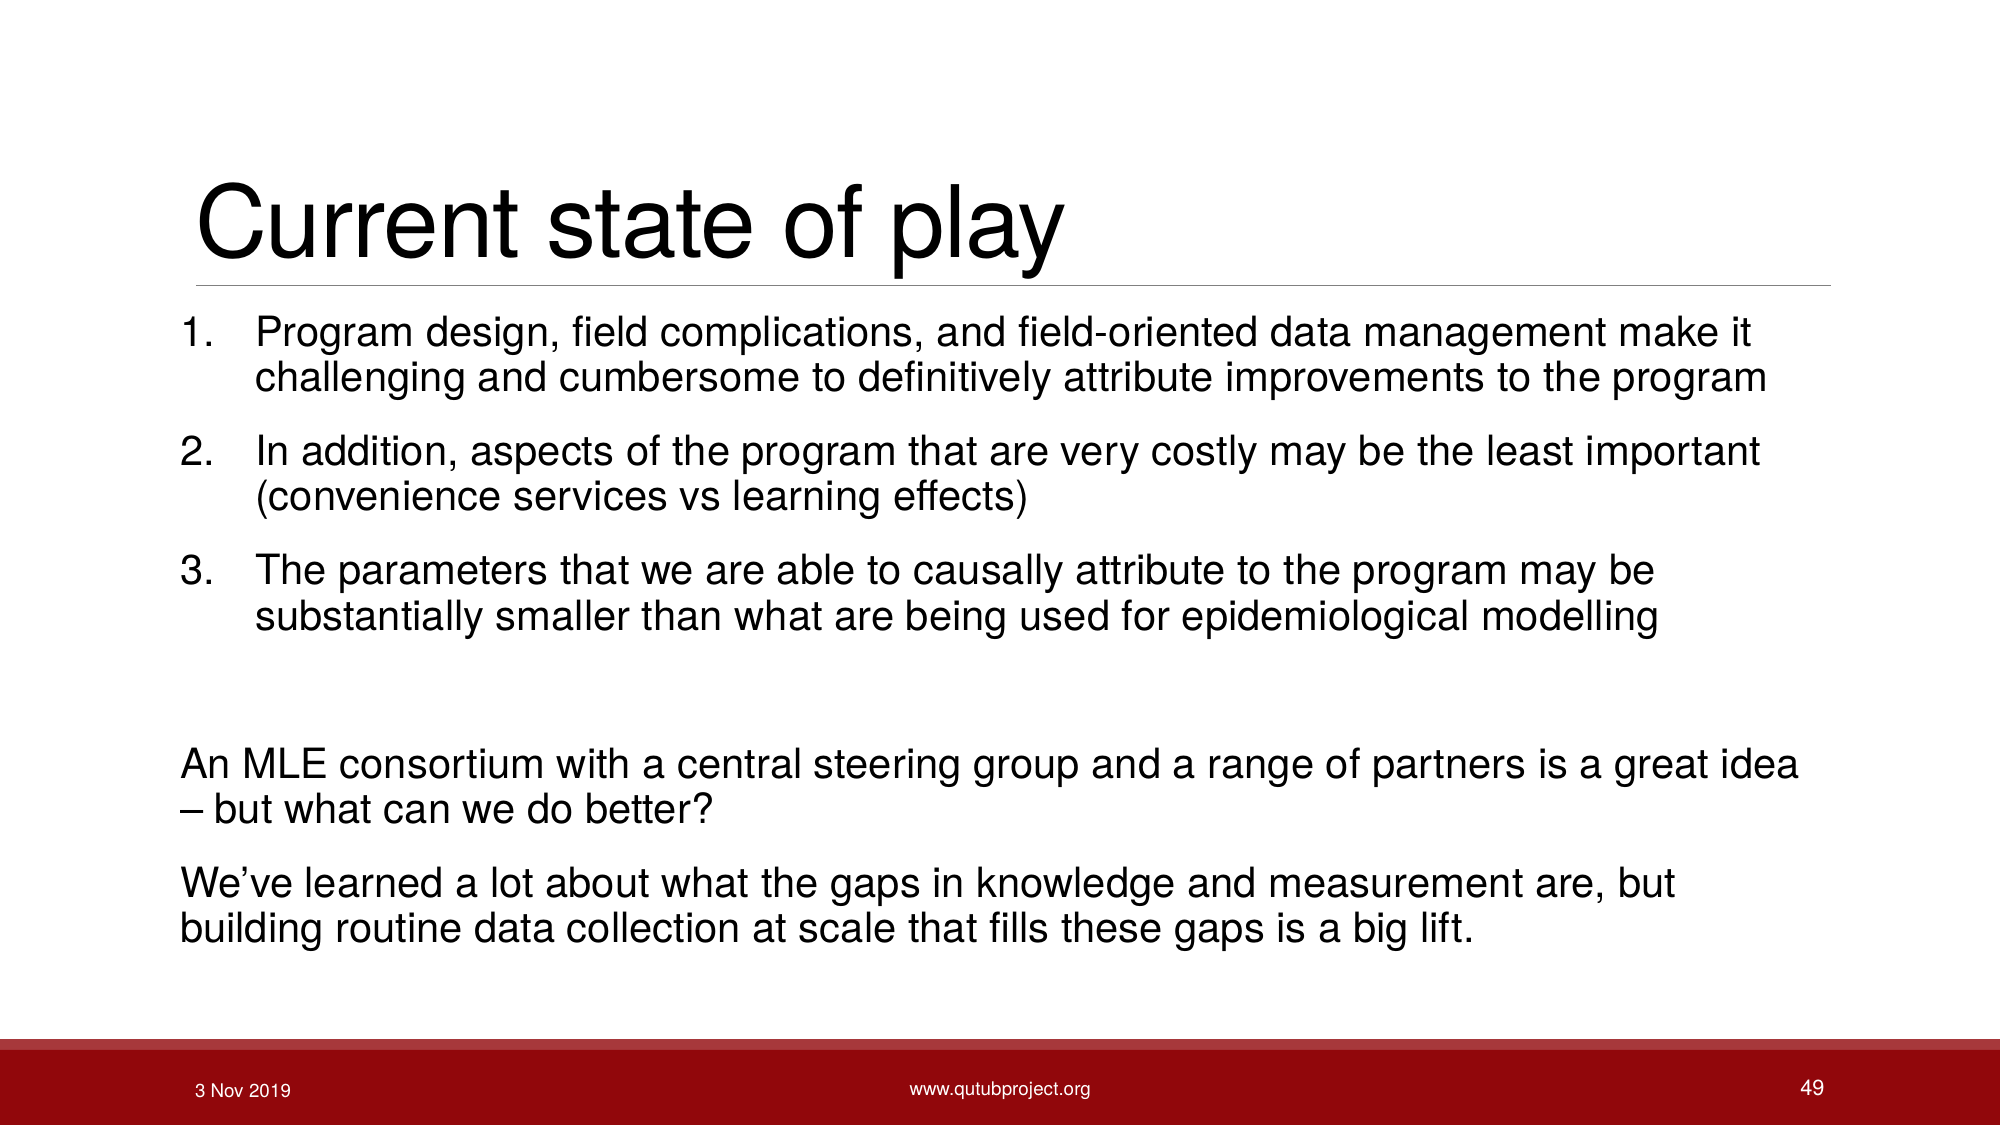

# Current state of play
Program design, field complications, and field-oriented data management make it challenging and cumbersome to definitively attribute improvements to the program
In addition, aspects of the program that are very costly may be the least important (convenience services vs learning effects)
The parameters that we are able to causally attribute to the program may be substantially smaller than what are being used for epidemiological modelling

An MLE consortium with a central steering group and a range of partners is a great idea – but what can we do better?
We’ve learned a lot about what the gaps in knowledge and measurement are, but building routine data collection at scale that fills these gaps is a big lift.
3 Nov 2019
www.qutubproject.org
49